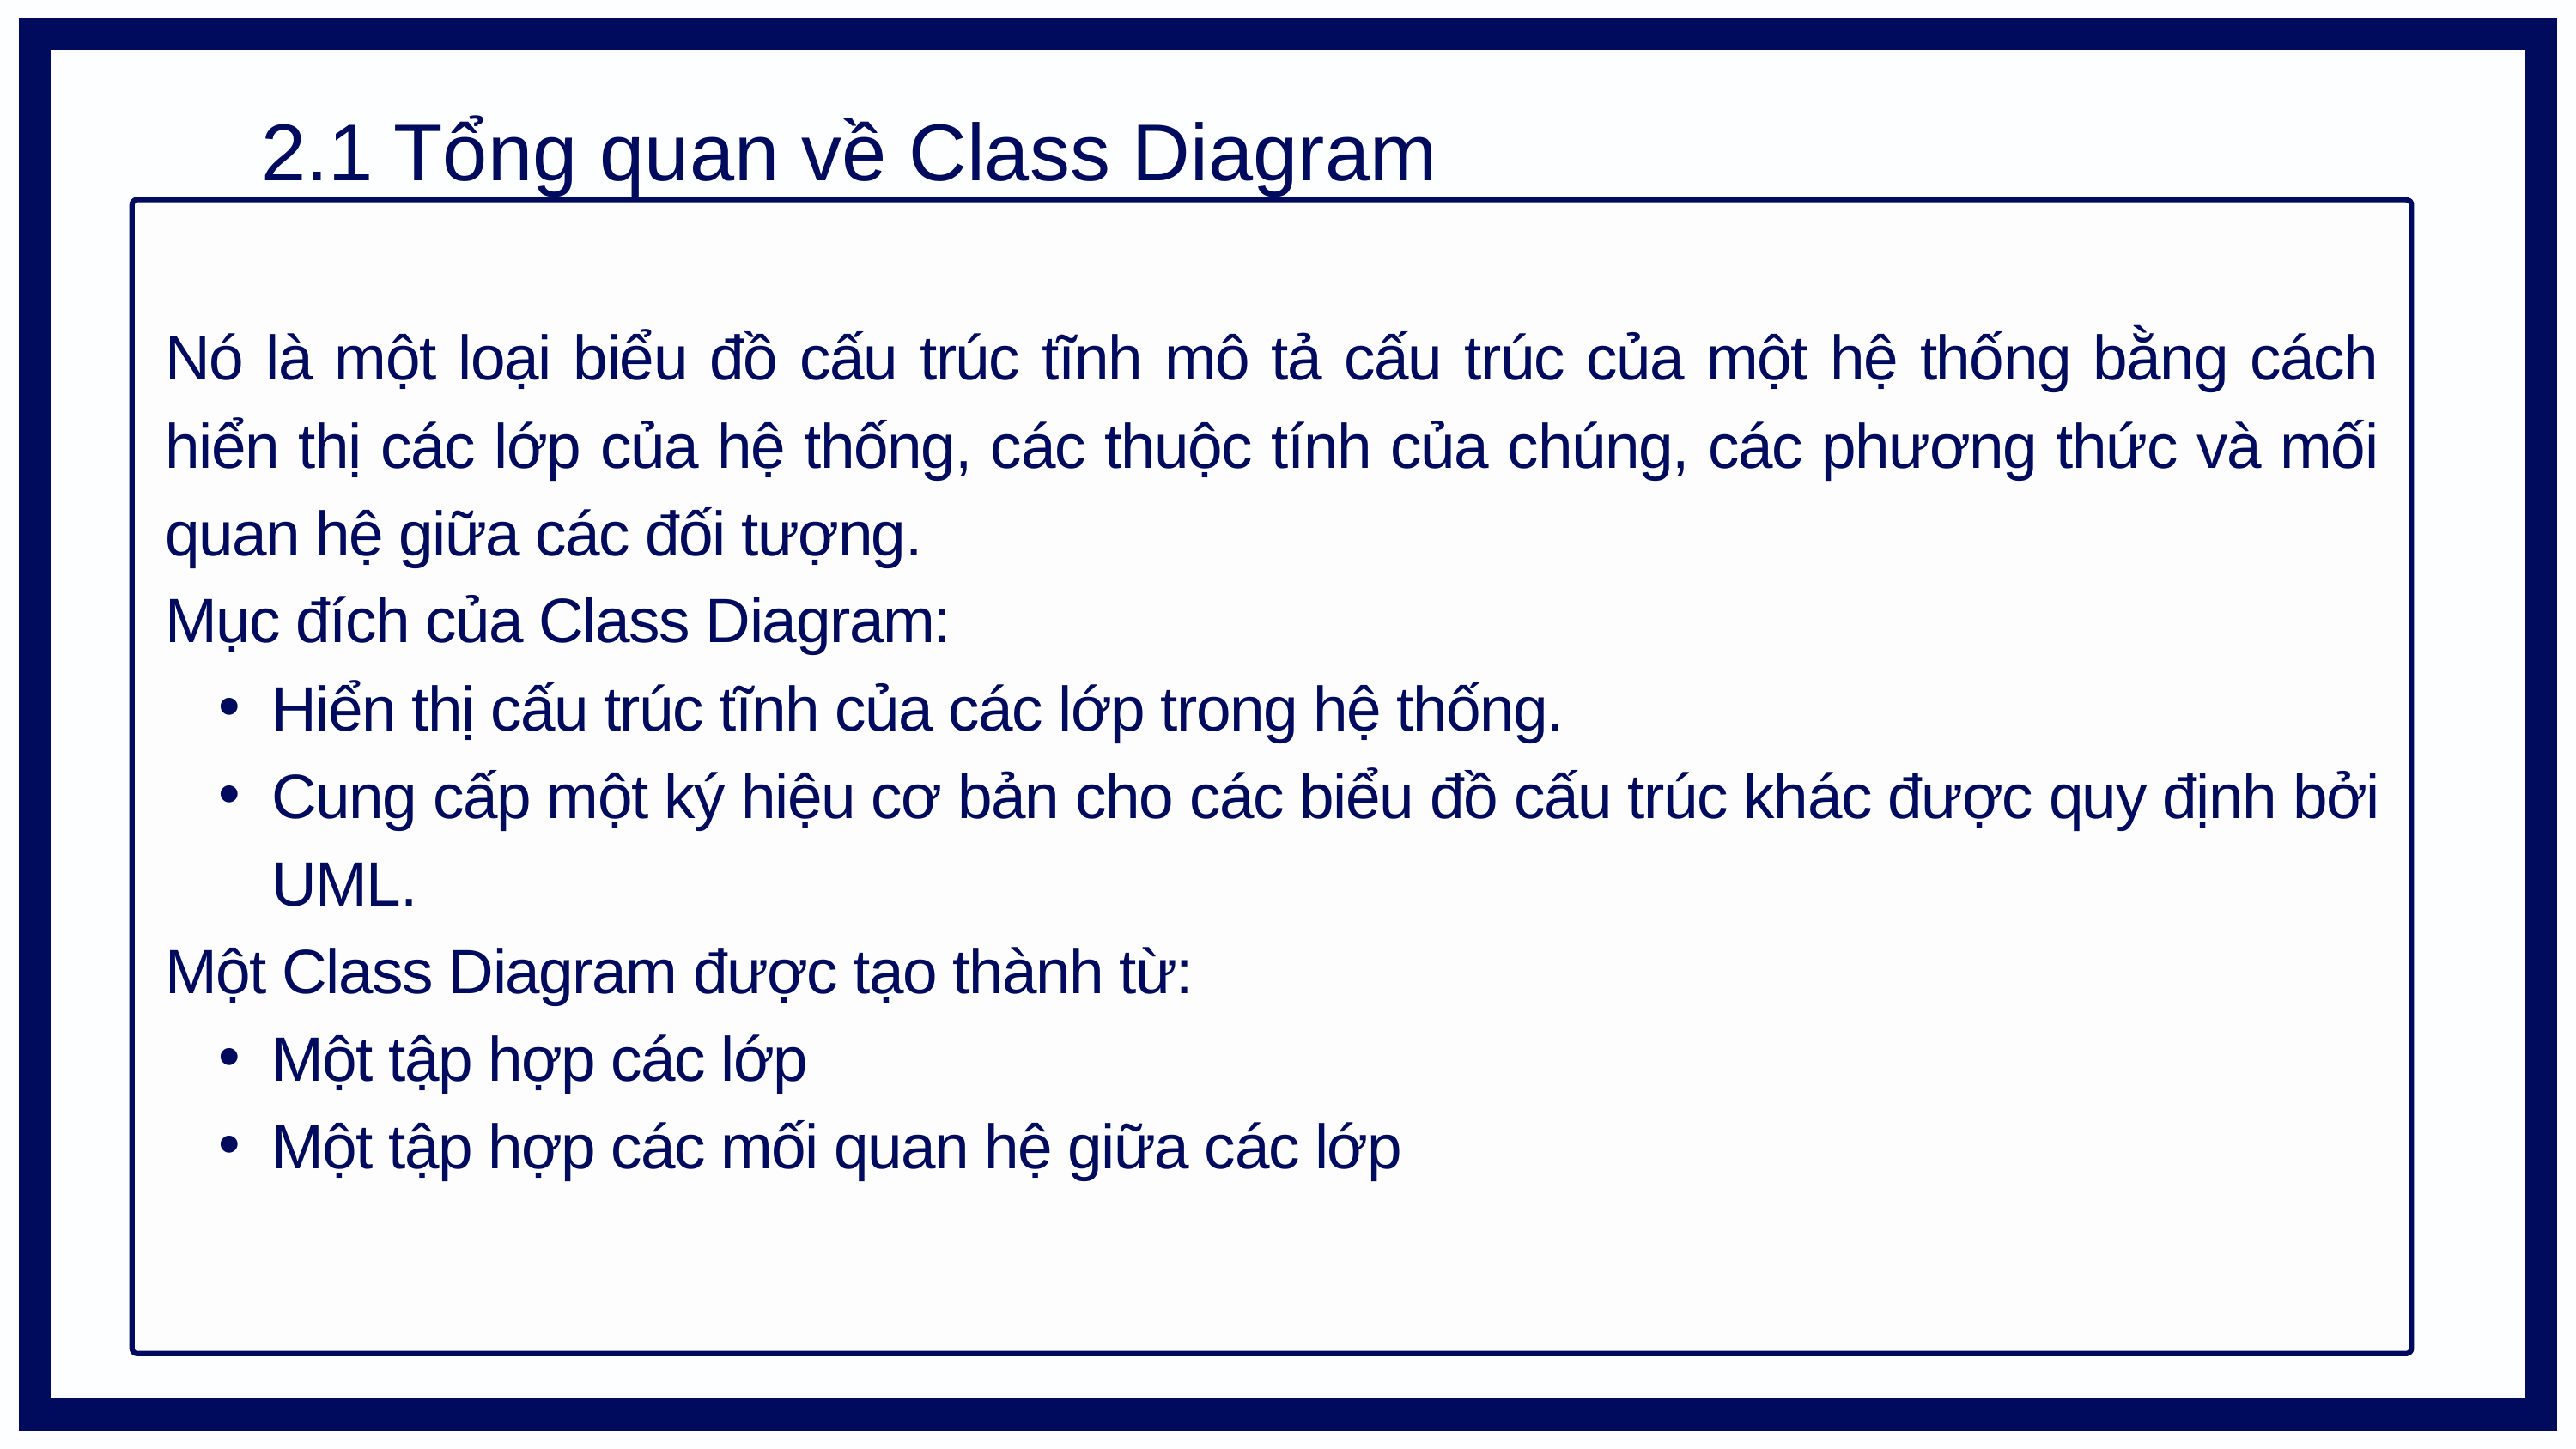

2.1 Tổng quan về Class Diagram

Nó là một loại biểu đồ cấu trúc tĩnh mô tả cấu trúc của một hệ thống bằng cách hiển thị các lớp của hệ thống, các thuộc tính của chúng, các phương thức và mối quan hệ giữa các đối tượng.
Mục đích của Class Diagram:
Hiển thị cấu trúc tĩnh của các lớp trong hệ thống.
Cung cấp một ký hiệu cơ bản cho các biểu đồ cấu trúc khác được quy định bởi UML.
Một Class Diagram được tạo thành từ:
Một tập hợp các lớp
Một tập hợp các mối quan hệ giữa các lớp